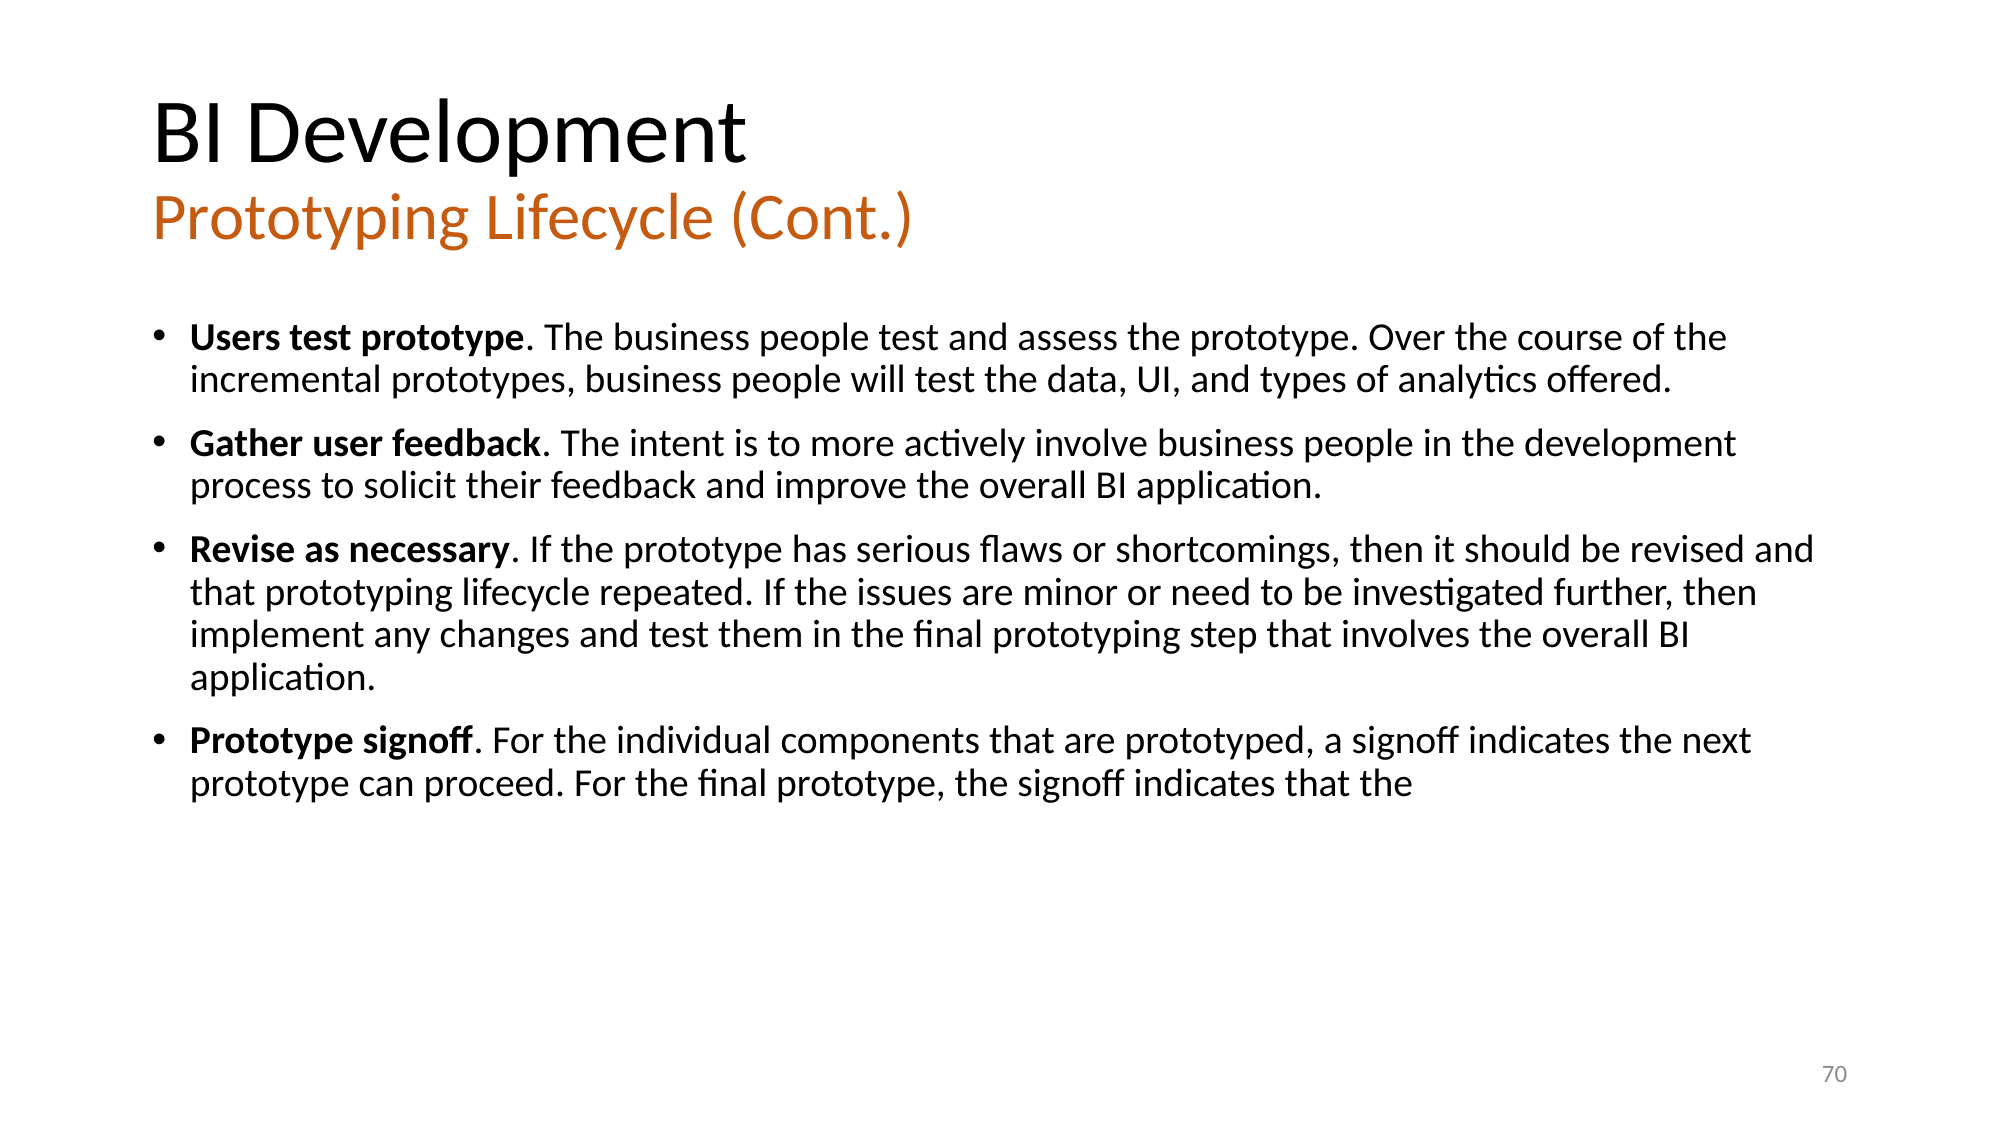

# BI Development Prototyping Lifecycle (Cont.)
Users test prototype. The business people test and assess the prototype. Over the course of the incremental prototypes, business people will test the data, UI, and types of analytics offered.
Gather user feedback. The intent is to more actively involve business people in the development process to solicit their feedback and improve the overall BI application.
Revise as necessary. If the prototype has serious flaws or shortcomings, then it should be revised and that prototyping lifecycle repeated. If the issues are minor or need to be investigated further, then implement any changes and test them in the final prototyping step that involves the overall BI application.
Prototype signoff. For the individual components that are prototyped, a signoff indicates the next prototype can proceed. For the final prototype, the signoff indicates that the
70